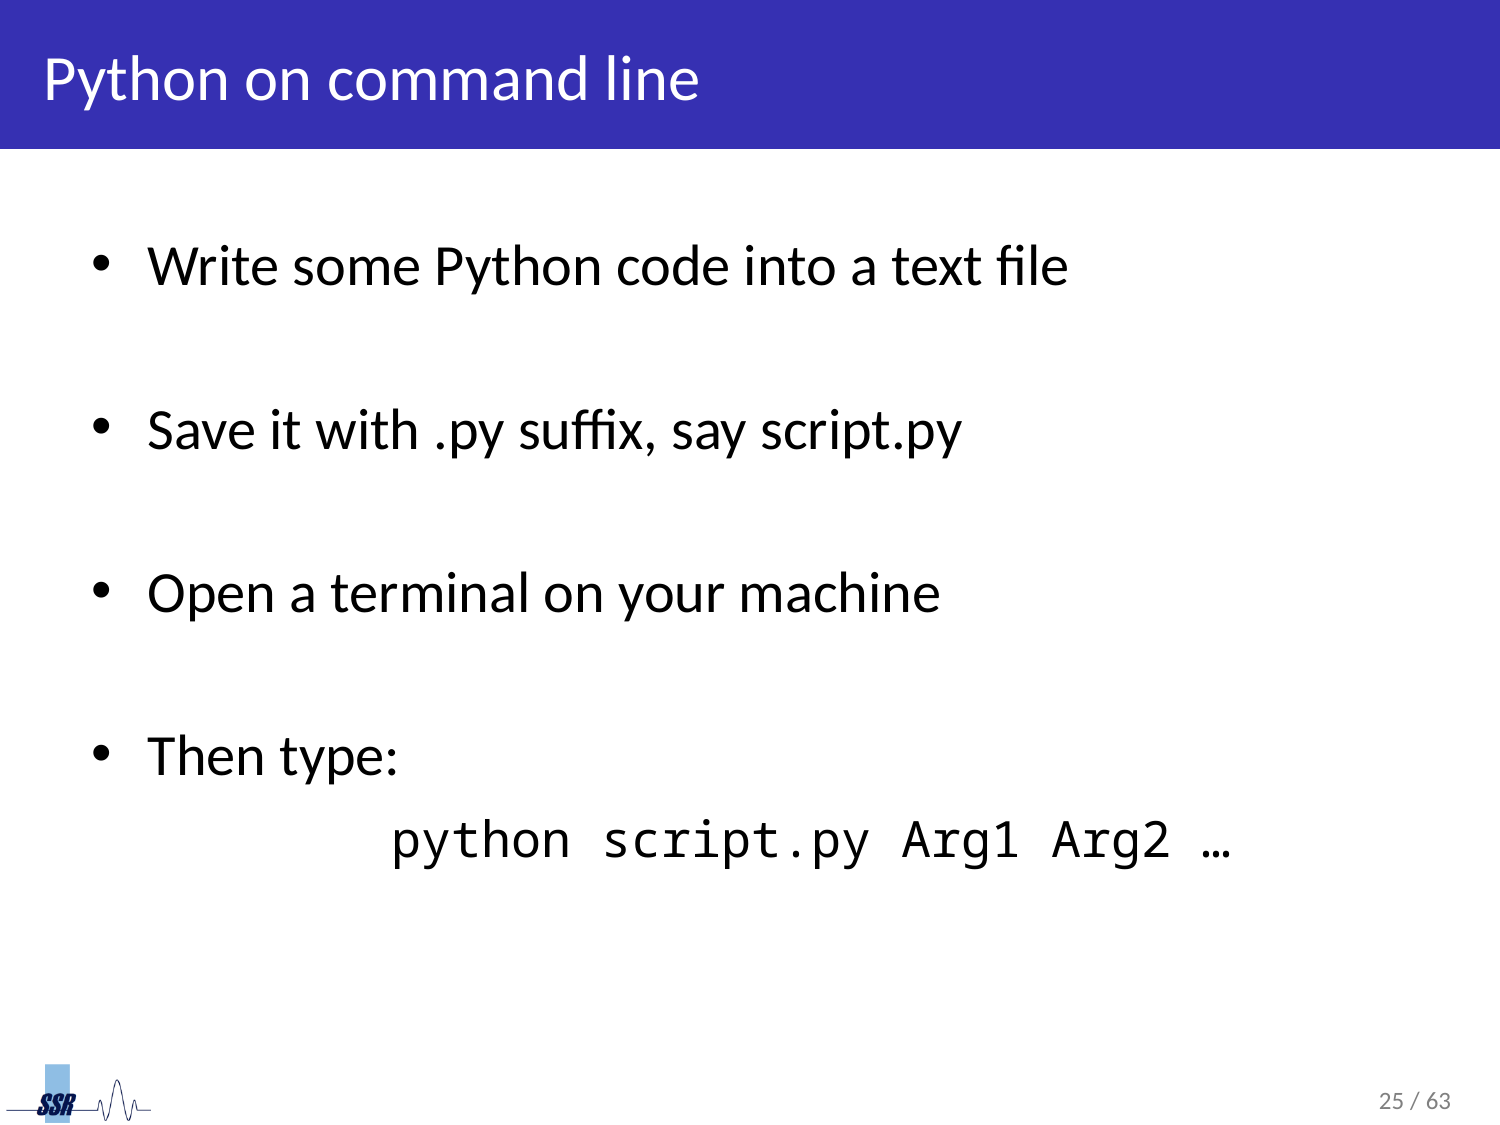

# Python on command line
Write some Python code into a text file

Save it with .py suffix, say script.py

Open a terminal on your machine

Then type:
		python script.py Arg1 Arg2 …